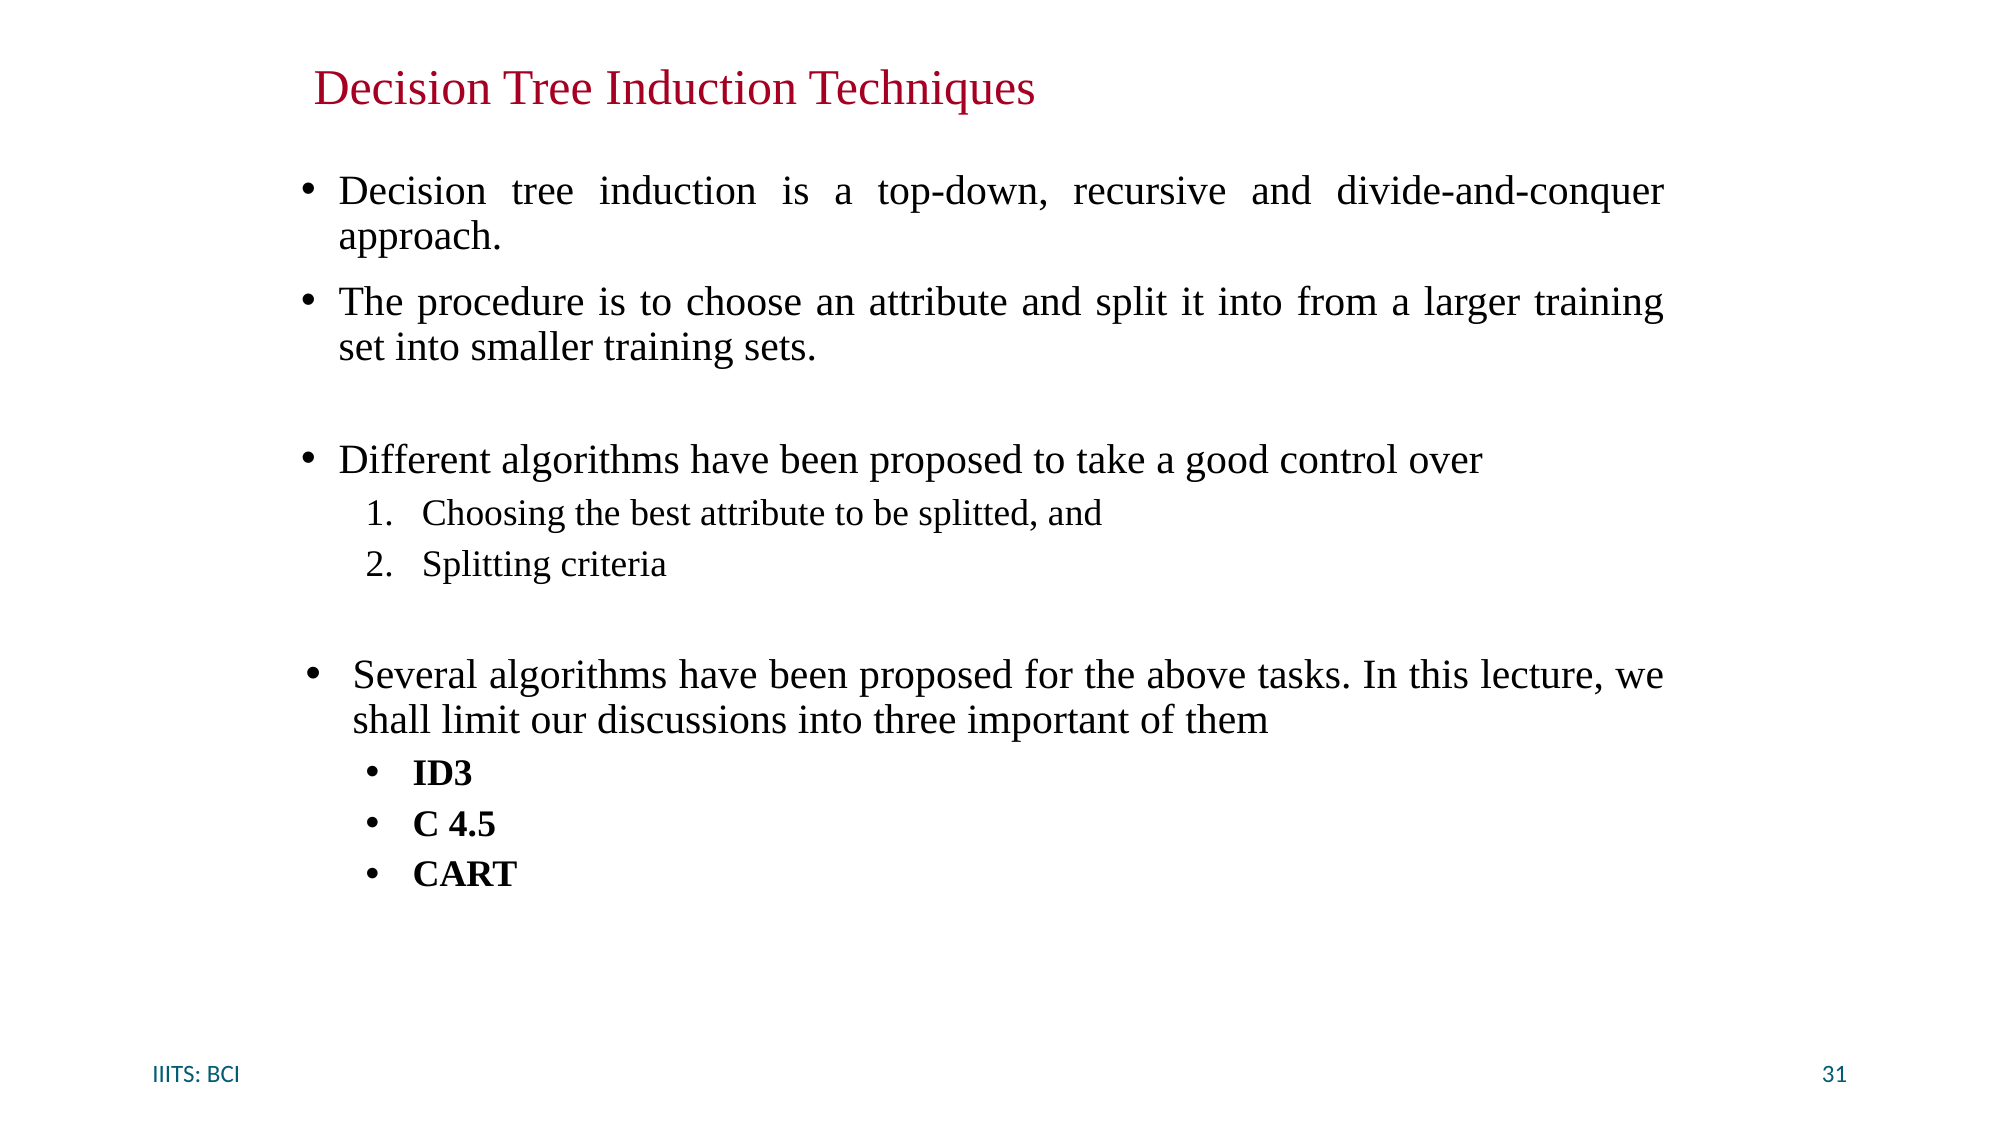

# Decision Tree Induction Techniques
Decision tree induction is a top-down, recursive and divide-and-conquer approach.
The procedure is to choose an attribute and split it into from a larger training set into smaller training sets.

Different algorithms have been proposed to take a good control over
Choosing the best attribute to be splitted, and
Splitting criteria

Several algorithms have been proposed for the above tasks. In this lecture, we shall limit our discussions into three important of them
ID3
C 4.5
CART
IIITS: BCI
31